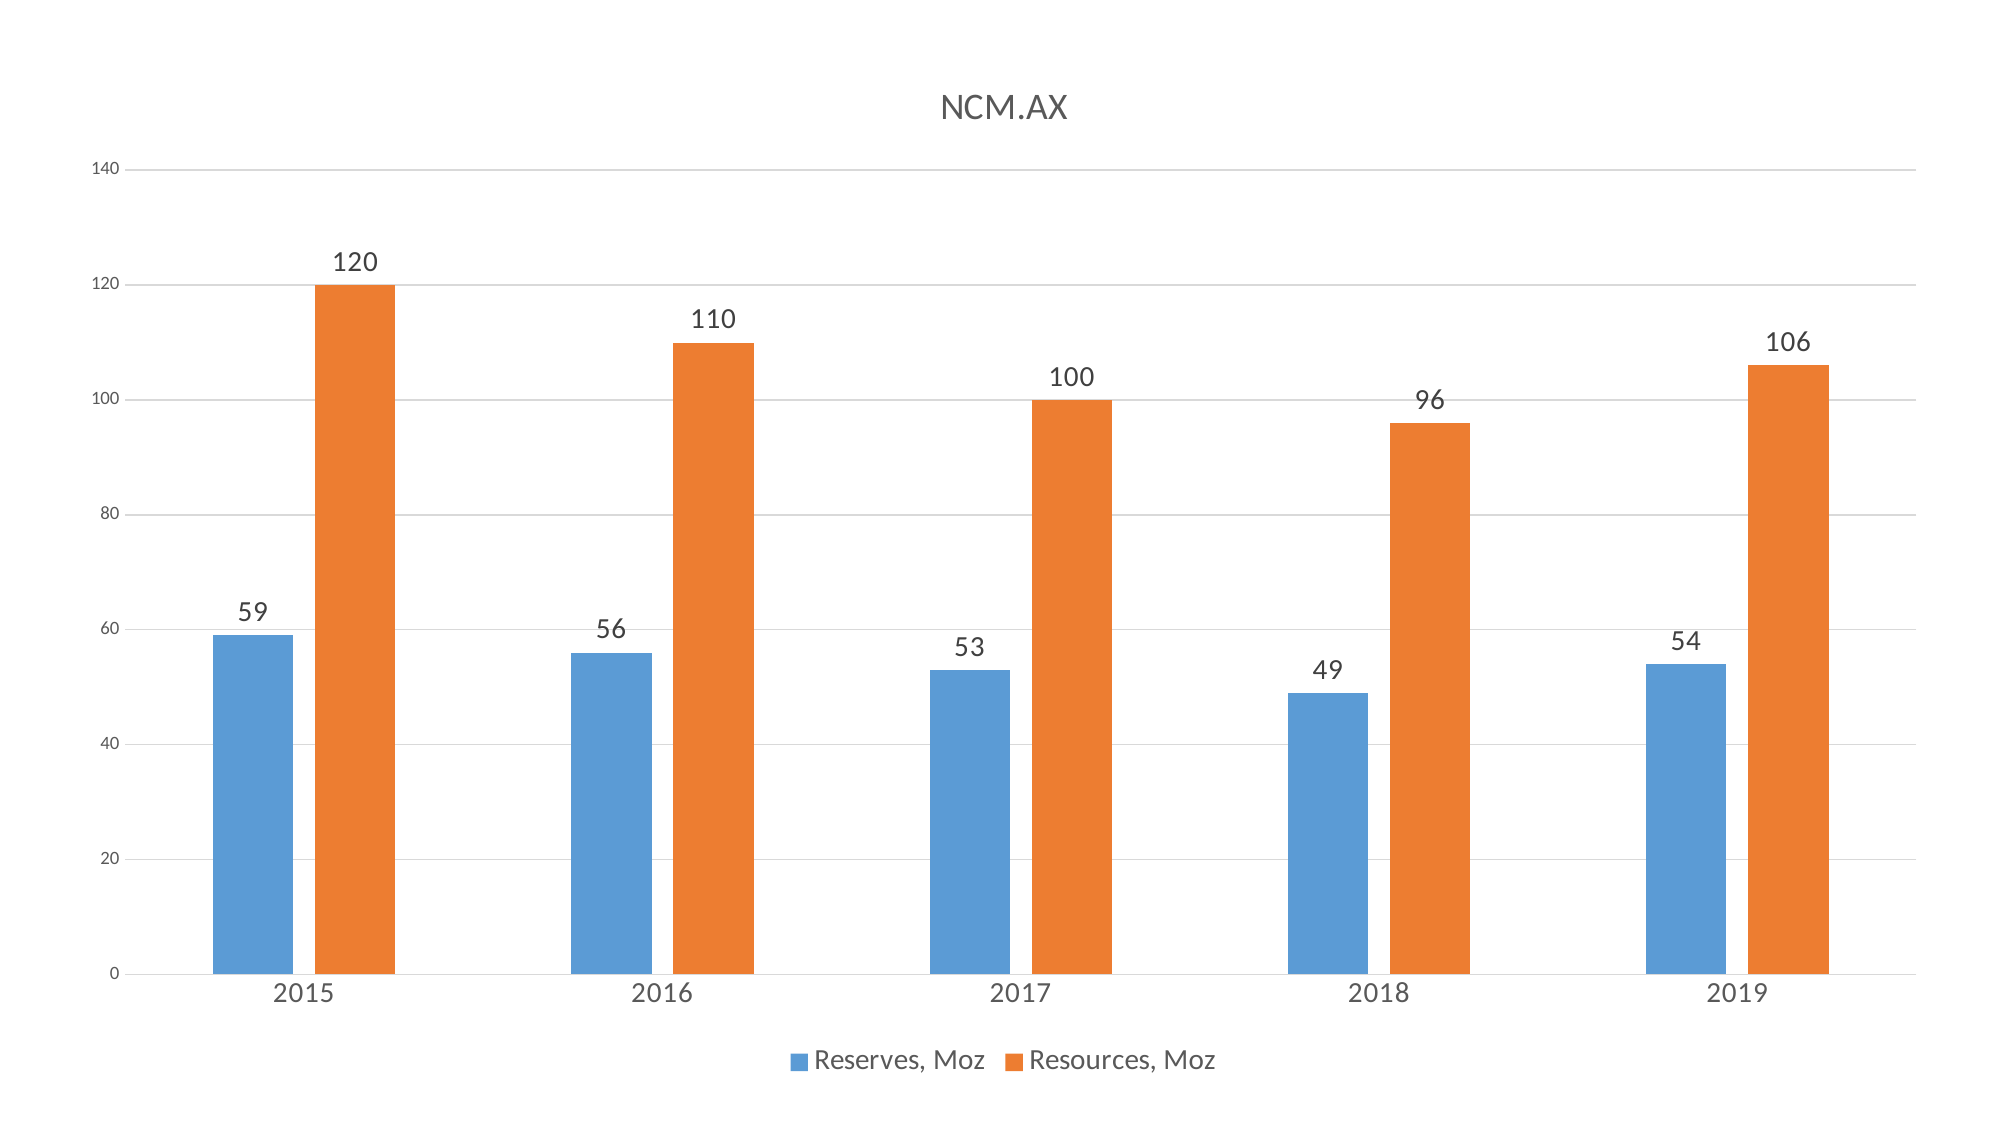

### Chart: NCM.AX

| Category | Reserves, Moz | Resources, Moz |
|---|---|---|
| 2015 | 59.0 | 120.0 |
| 2016 | 56.0 | 110.0 |
| 2017 | 53.0 | 100.0 |
| 2018 | 49.0 | 96.0 |
| 2019 | 54.0 | 106.0 |